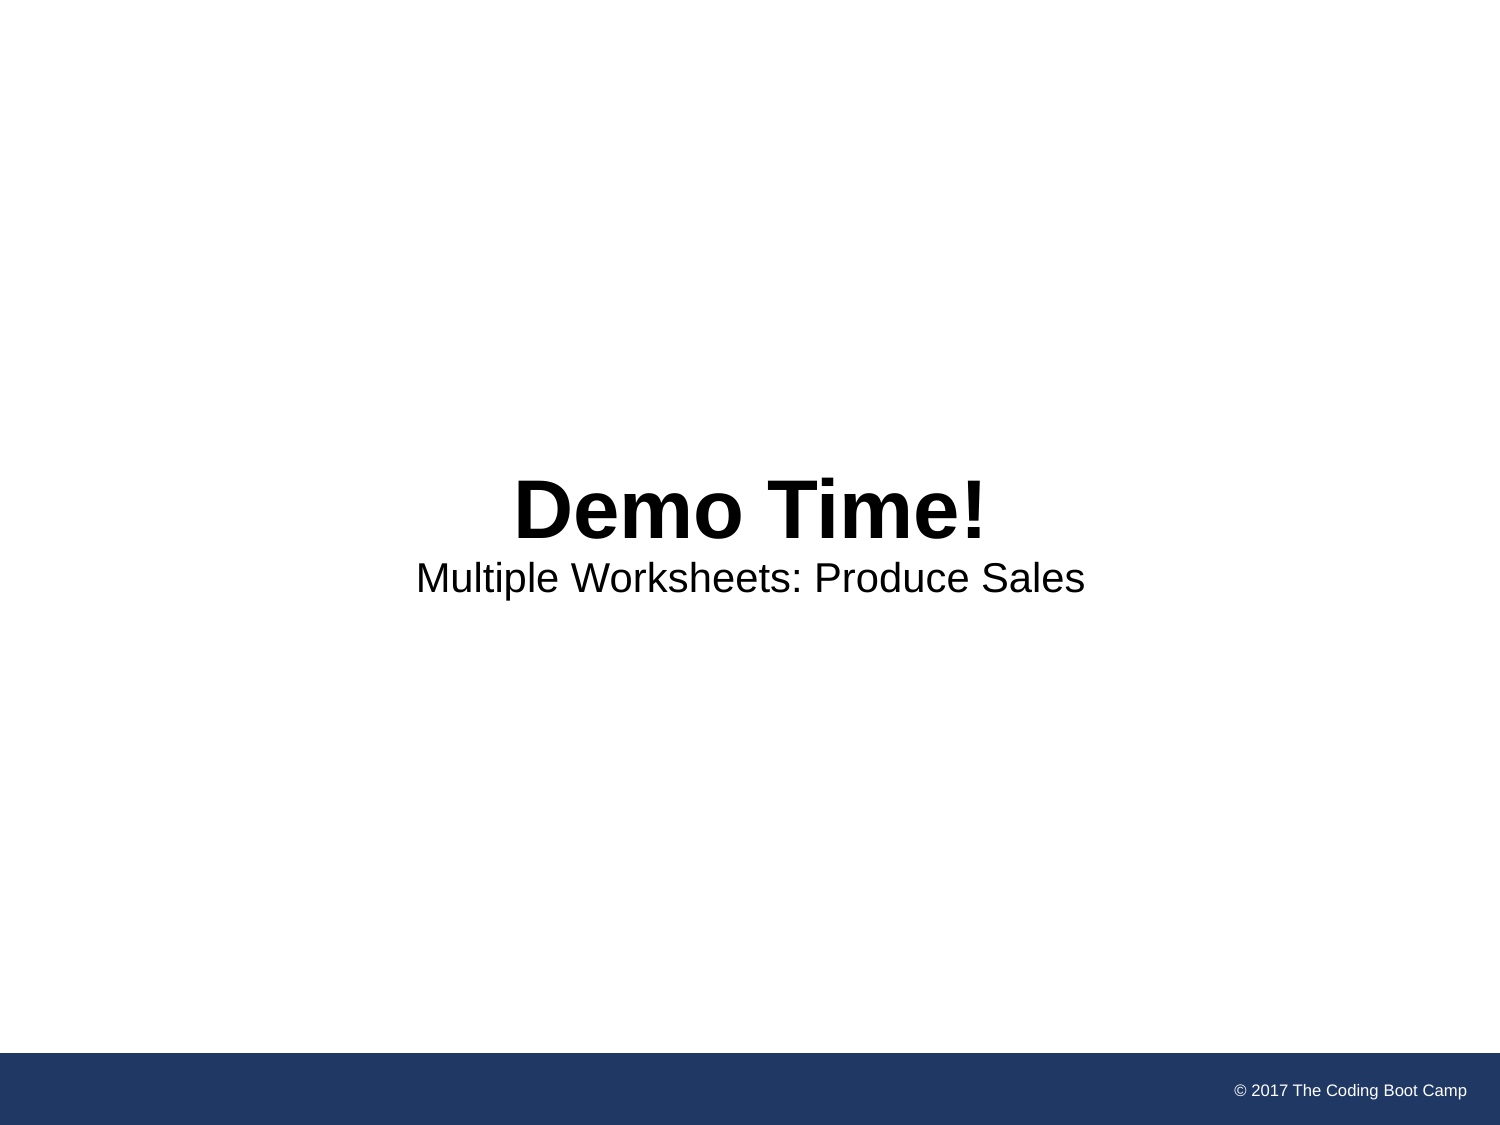

# Demo Time! Multiple Worksheets: Produce Sales